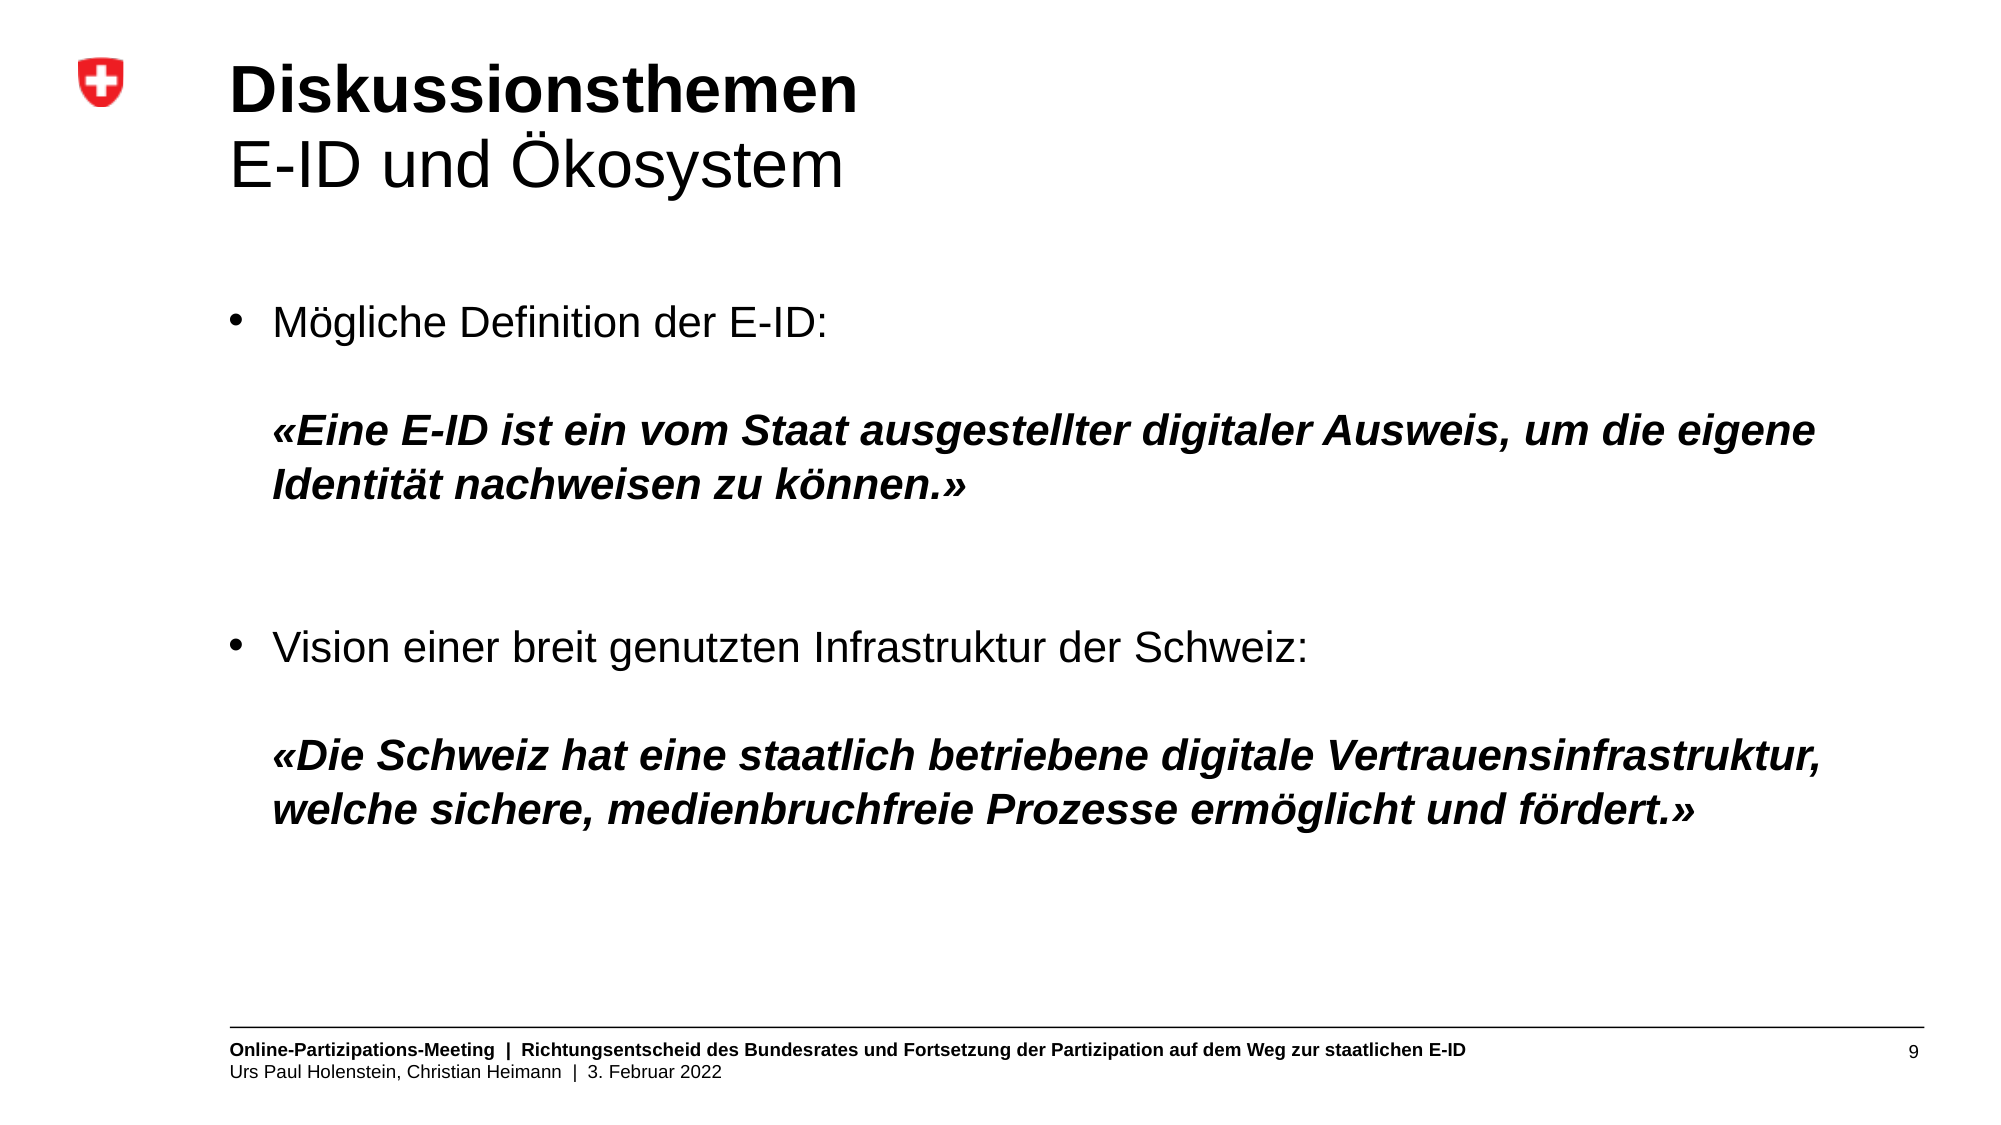

# Diskussionsthemen E-ID und Ökosystem

Mögliche Definition der E-ID:
«Eine E-ID ist ein vom Staat ausgestellter digitaler Ausweis, um die eigene Identität nachweisen zu können.»

Vision einer breit genutzten Infrastruktur der Schweiz:
«Die Schweiz hat eine staatlich betriebene digitale Vertrauensinfrastruktur, welche sichere, medienbruchfreie Prozesse ermöglicht und fördert.»

9